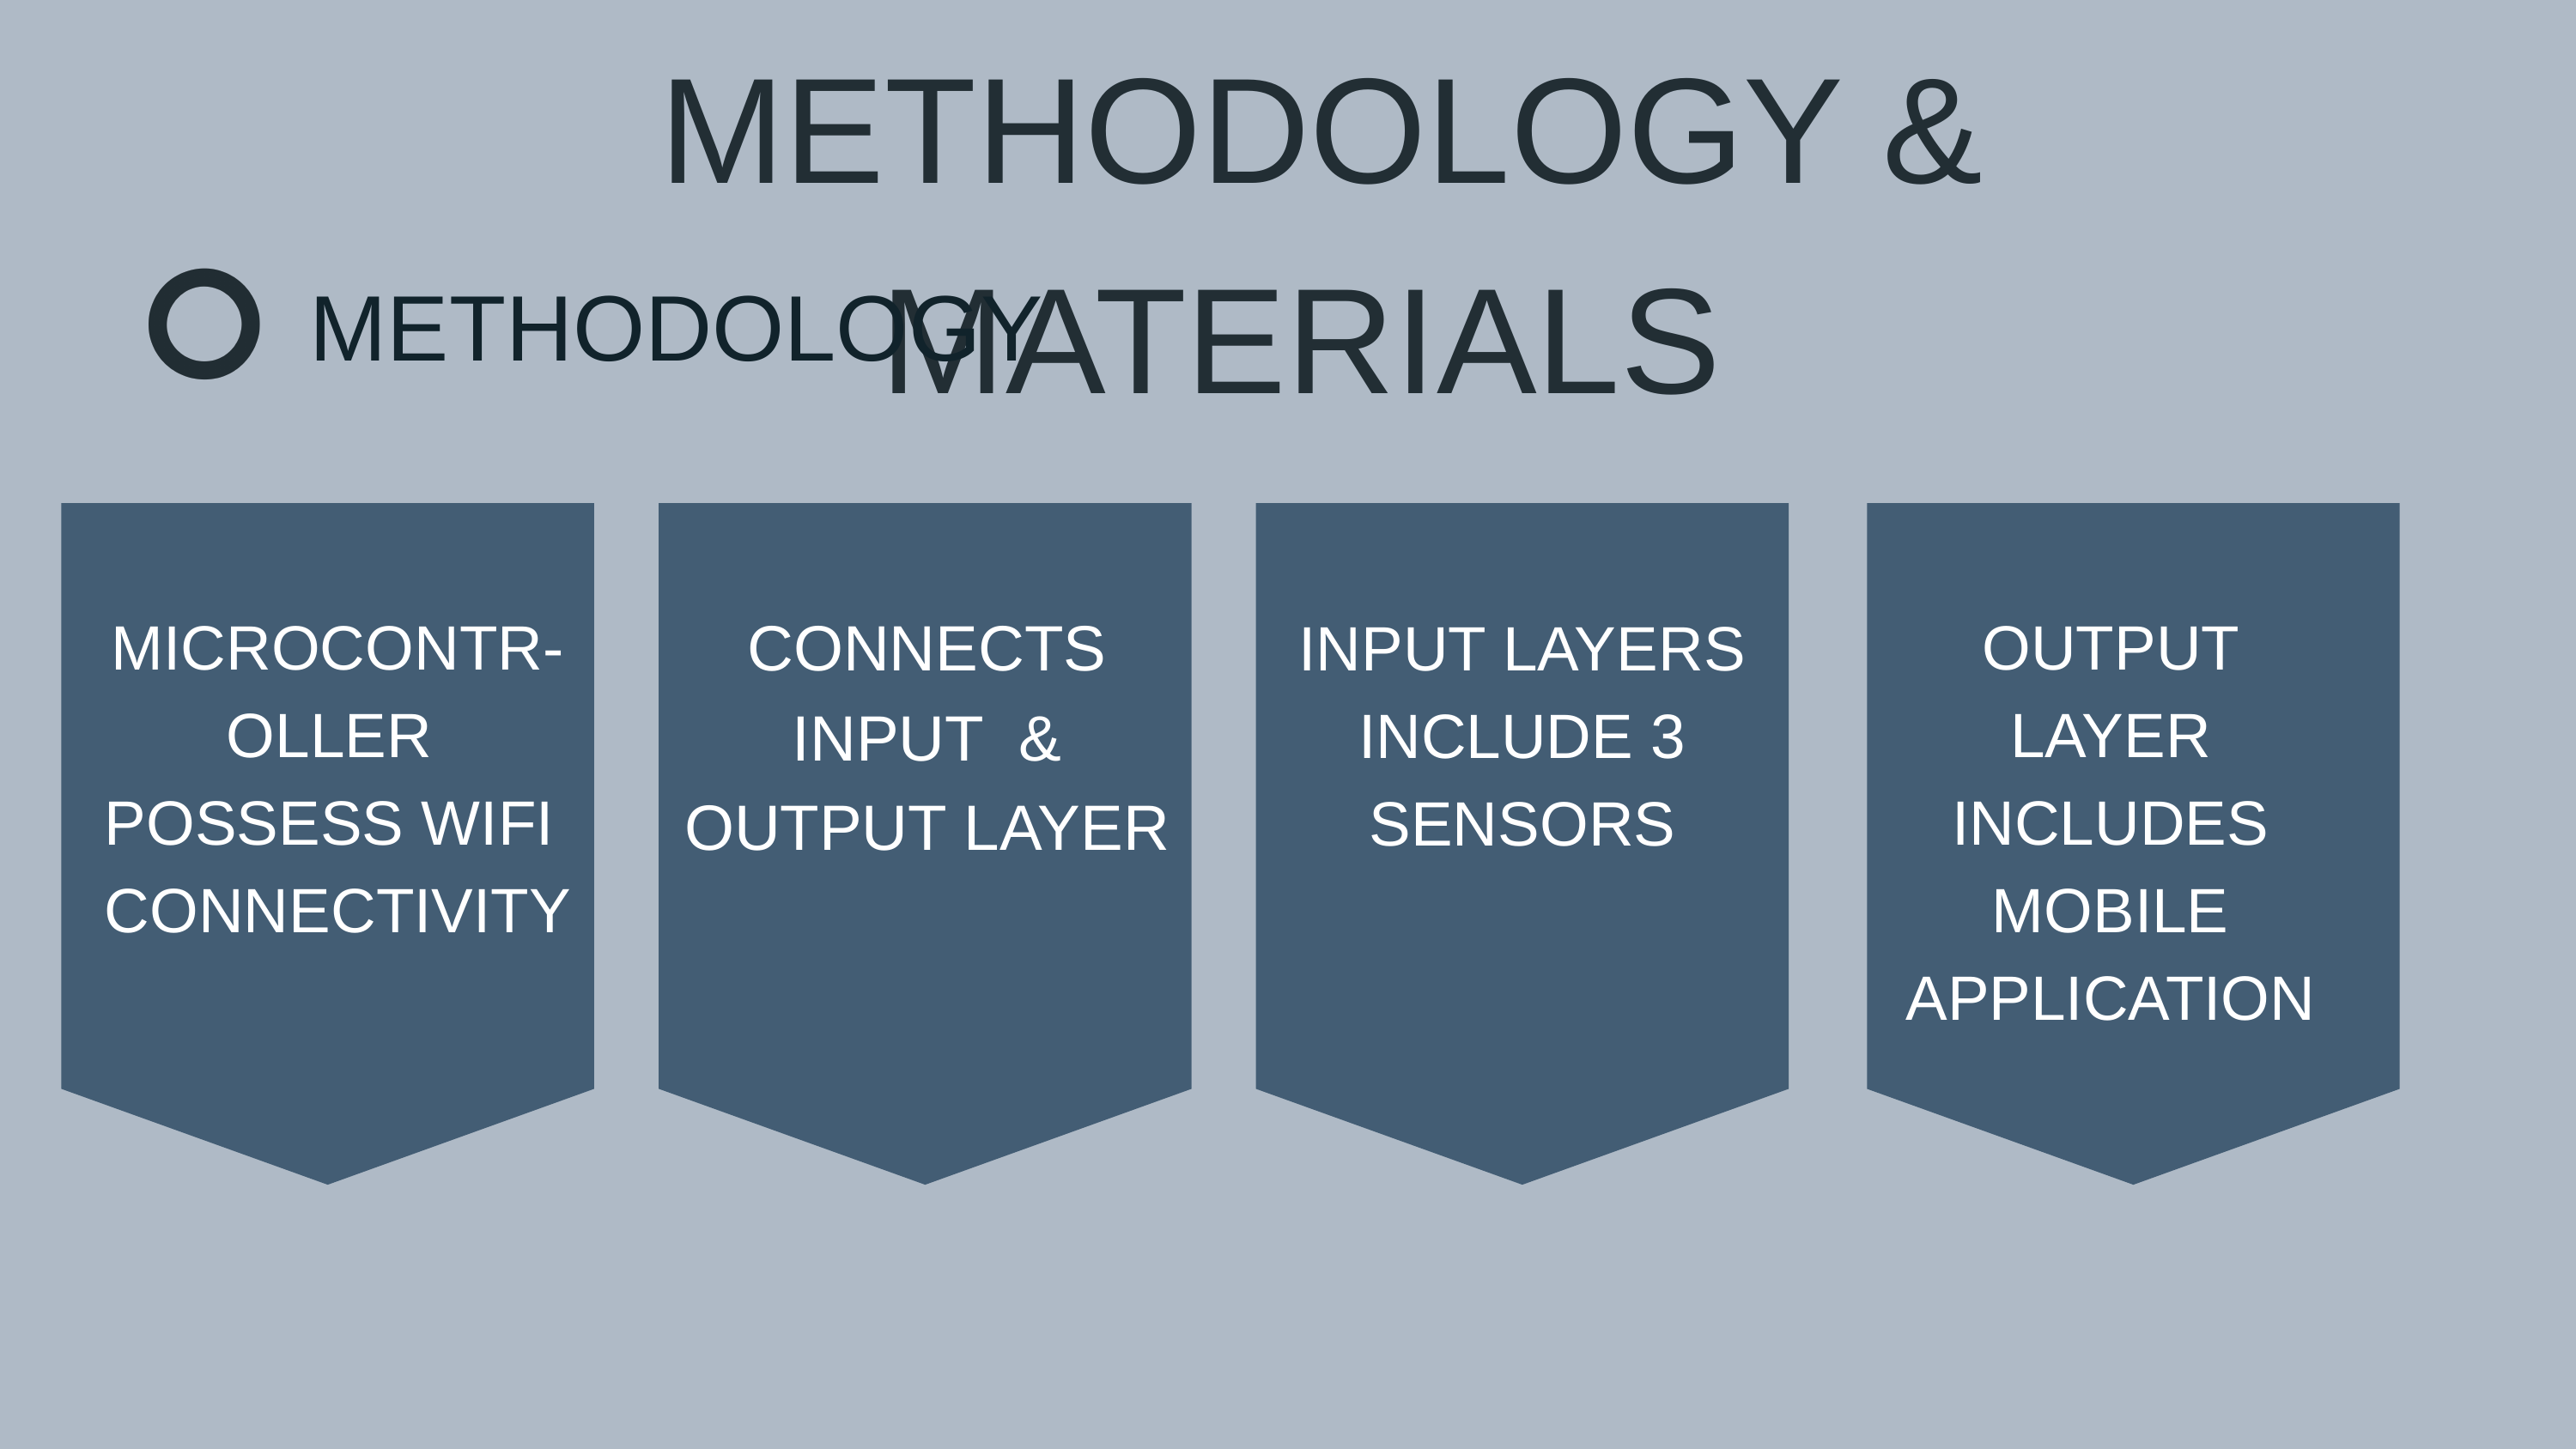

METHODOLOGY & MATERIALS
METHODOLOGY

CONNECTS INPUT  & OUTPUT LAYER
MICROCONTR-OLLER  POSSESS WIFI  CONNECTIVITY
OUTPUT LAYER INCLUDES MOBILE APPLICATION
INPUT LAYERS INCLUDE 3 SENSORS